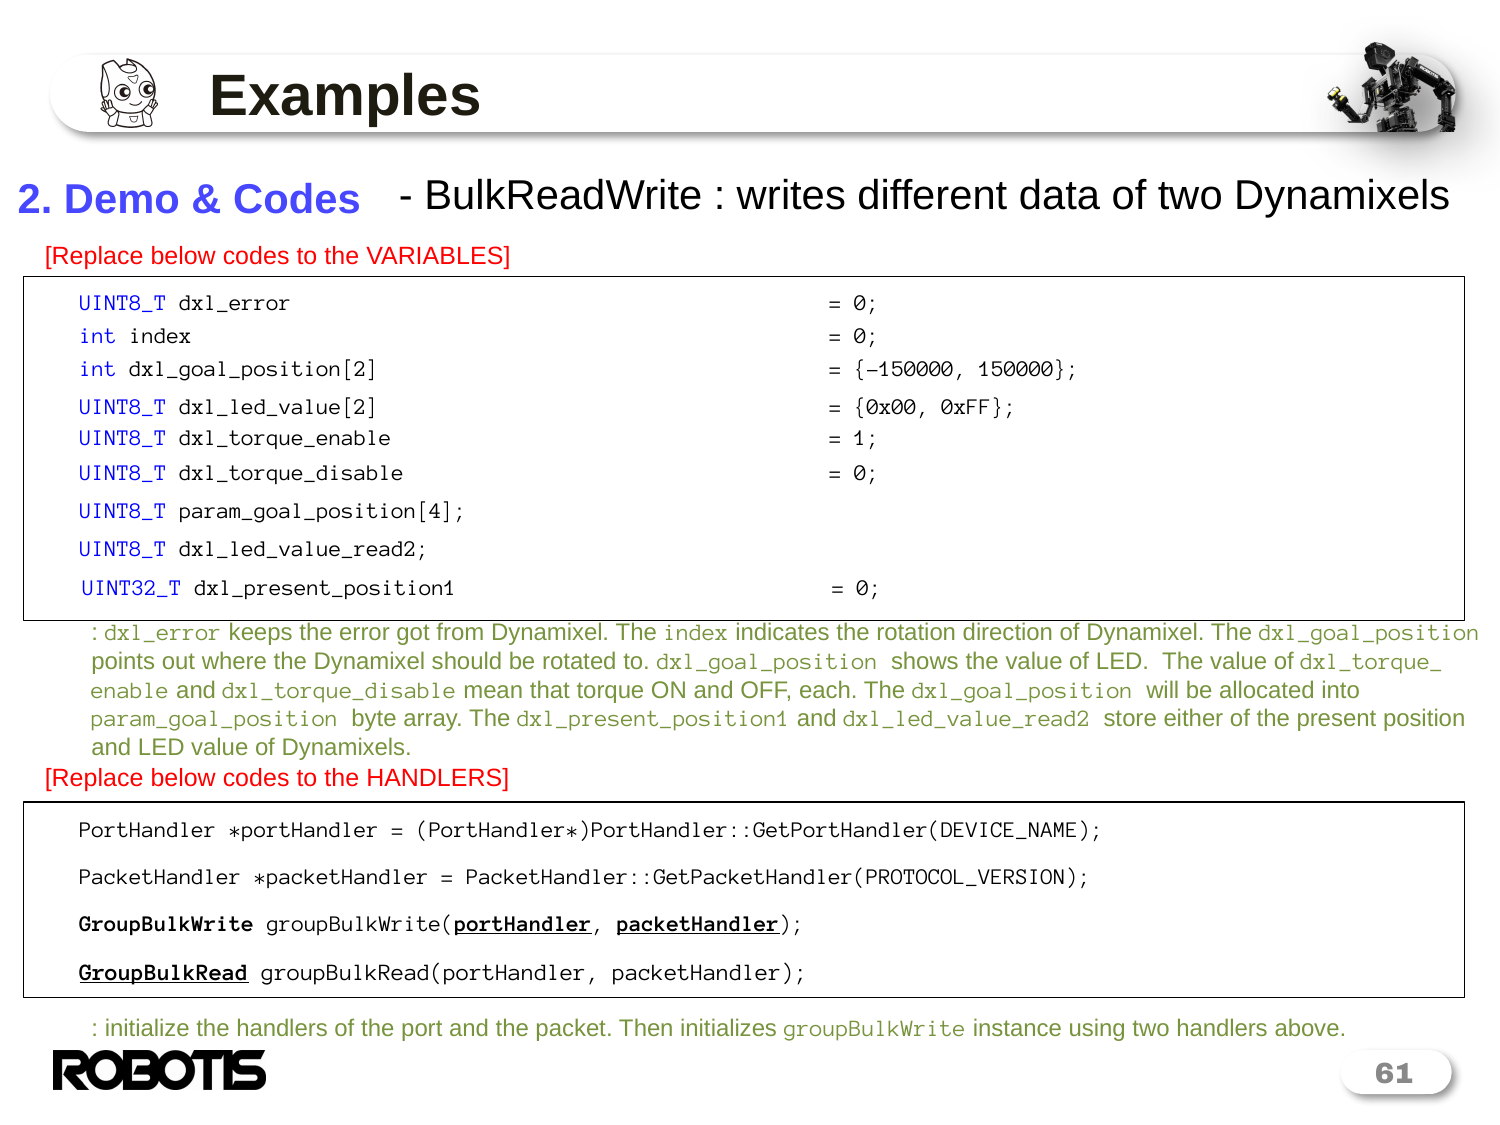

# Examples
2. Demo & Codes
- BulkReadWrite : writes different data of two Dynamixels
[Replace below codes to the VARIABLES]

UINT8_T dxl_error				= 0;
int index		 			= 0;
int dxl_goal_position[2]			= {-150000, 150000};
UINT8_T dxl_led_value[2]			= {0x00, 0xFF};
UINT8_T dxl_torque_enable 			= 1;
UINT8_T dxl_torque_disable 			= 0;
UINT8_T param_goal_position[4];
UINT8_T dxl_led_value_read2;
UINT32_T dxl_present_position1		 	= 0;
: dxl_error keeps the error got from Dynamixel. The index indicates the rotation direction of Dynamixel. The dxl_goal_position points out where the Dynamixel should be rotated to. dxl_goal_position shows the value of LED.  The value of dxl_torque_ enable and dxl_torque_disable mean that torque ON and OFF, each. The dxl_goal_position will be allocated into param_goal_position byte array. The dxl_present_position1 and dxl_led_value_read2 store either of the present position and LED value of Dynamixels.
[Replace below codes to the HANDLERS]

PortHandler *portHandler = (PortHandler*)PortHandler::GetPortHandler(DEVICE_NAME);
PacketHandler *packetHandler = PacketHandler::GetPacketHandler(PROTOCOL_VERSION);
GroupBulkWrite groupBulkWrite(portHandler, packetHandler);
GroupBulkRead groupBulkRead(portHandler, packetHandler);
: initialize the handlers of the port and the packet. Then initializes groupBulkWrite instance using two handlers above.
61